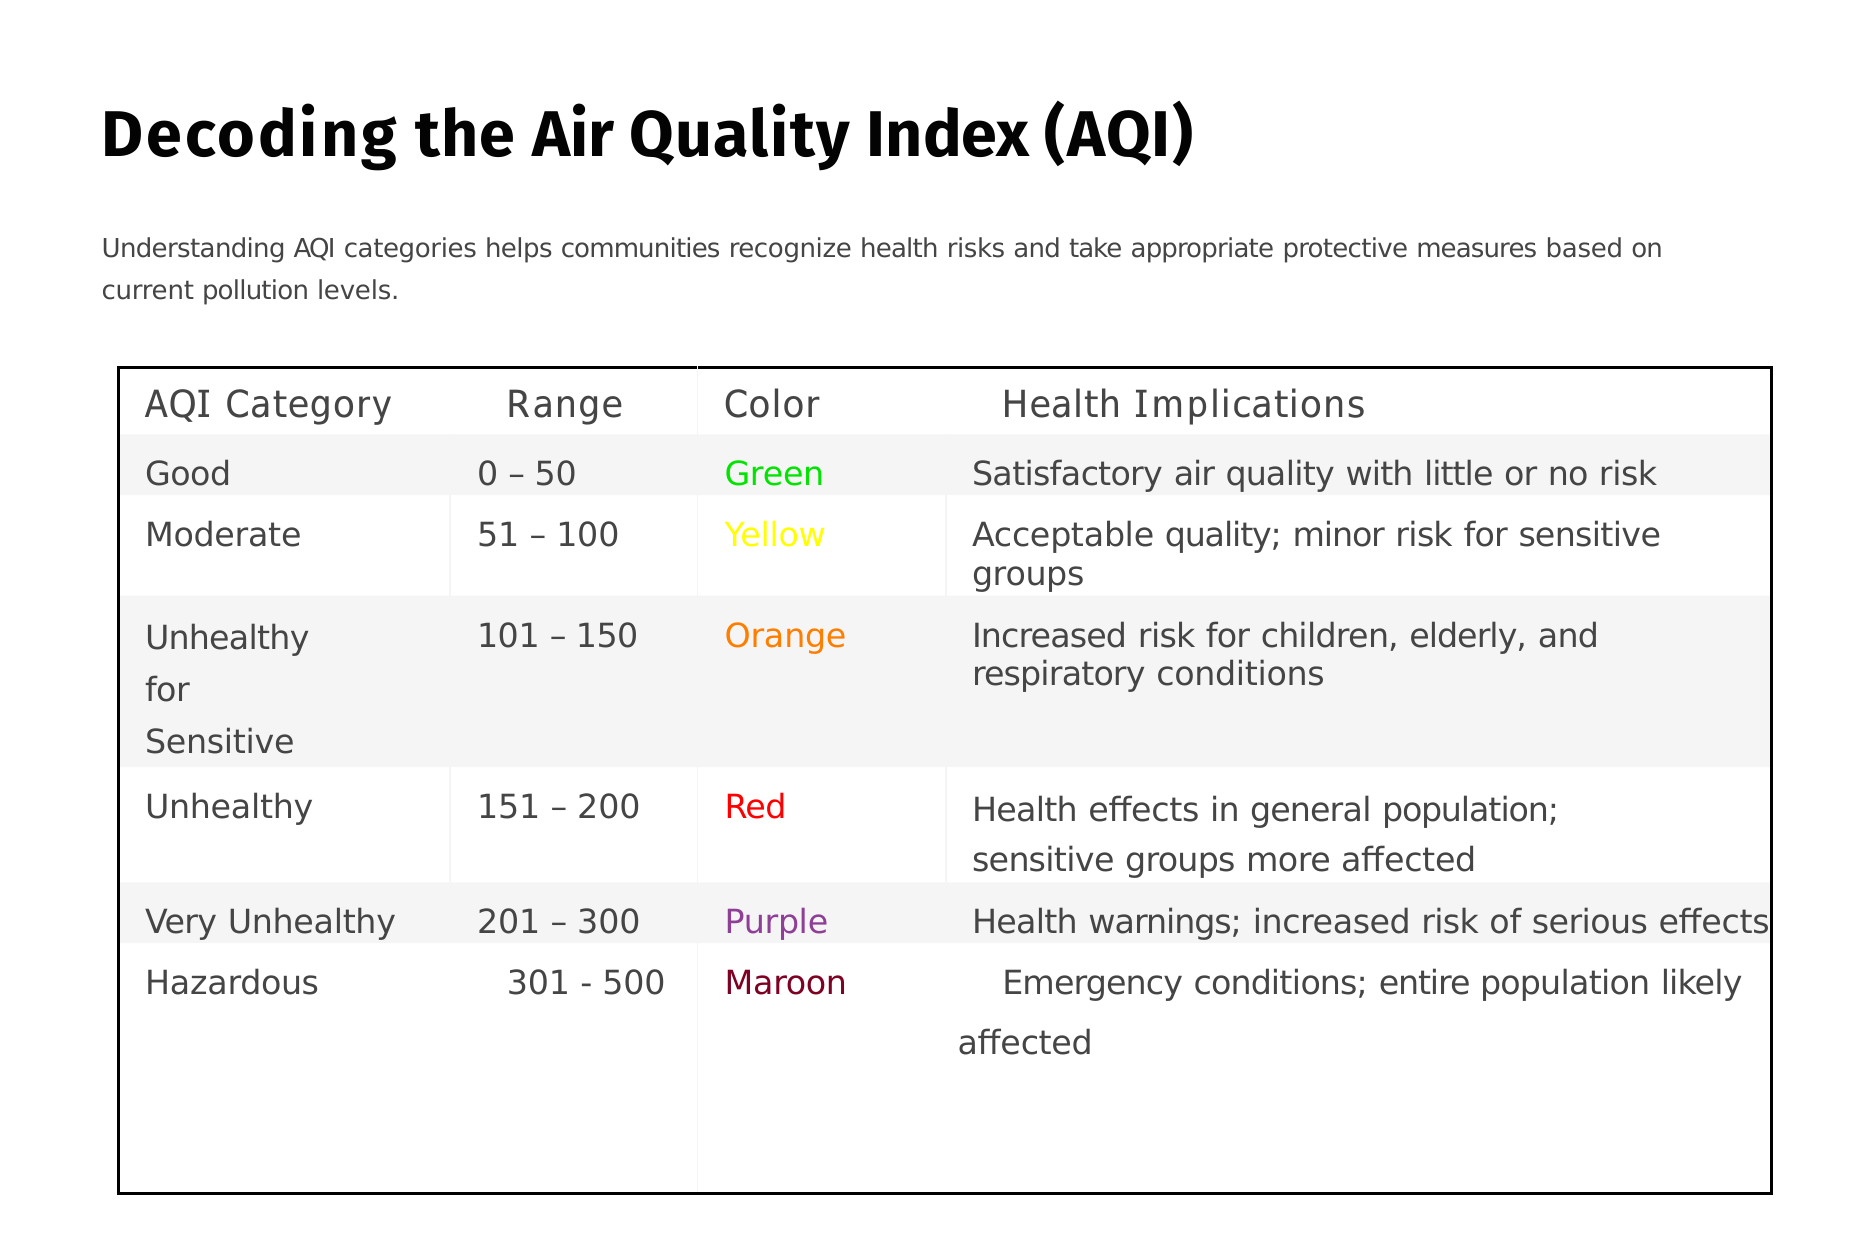

# Decoding the Air Quality Index (AQI)
Understanding AQI categories helps communities recognize health risks and take appropriate protective measures based on current pollution levels.

| AQI Category Range |  | Color Health Implications |  |
| --- | --- | --- | --- |
| Good | 0 – 50 | Green | Satisfactory air quality with little or no risk |
| Moderate | 51 – 100 | Yellow | Acceptable quality; minor risk for sensitive groups |
| Unhealthy for Sensitive | 101 – 150 | Orange | Increased risk for children, elderly, and respiratory conditions |
| Unhealthy | 151 – 200 | Red | Health effects in general population; sensitive groups more affected |
| Very Unhealthy | 201 – 300 | Purple | Health warnings; increased risk of serious effects |
| Hazardous 301 - 500 |  | Maroon Emergency conditions; entire population likely affected |  |